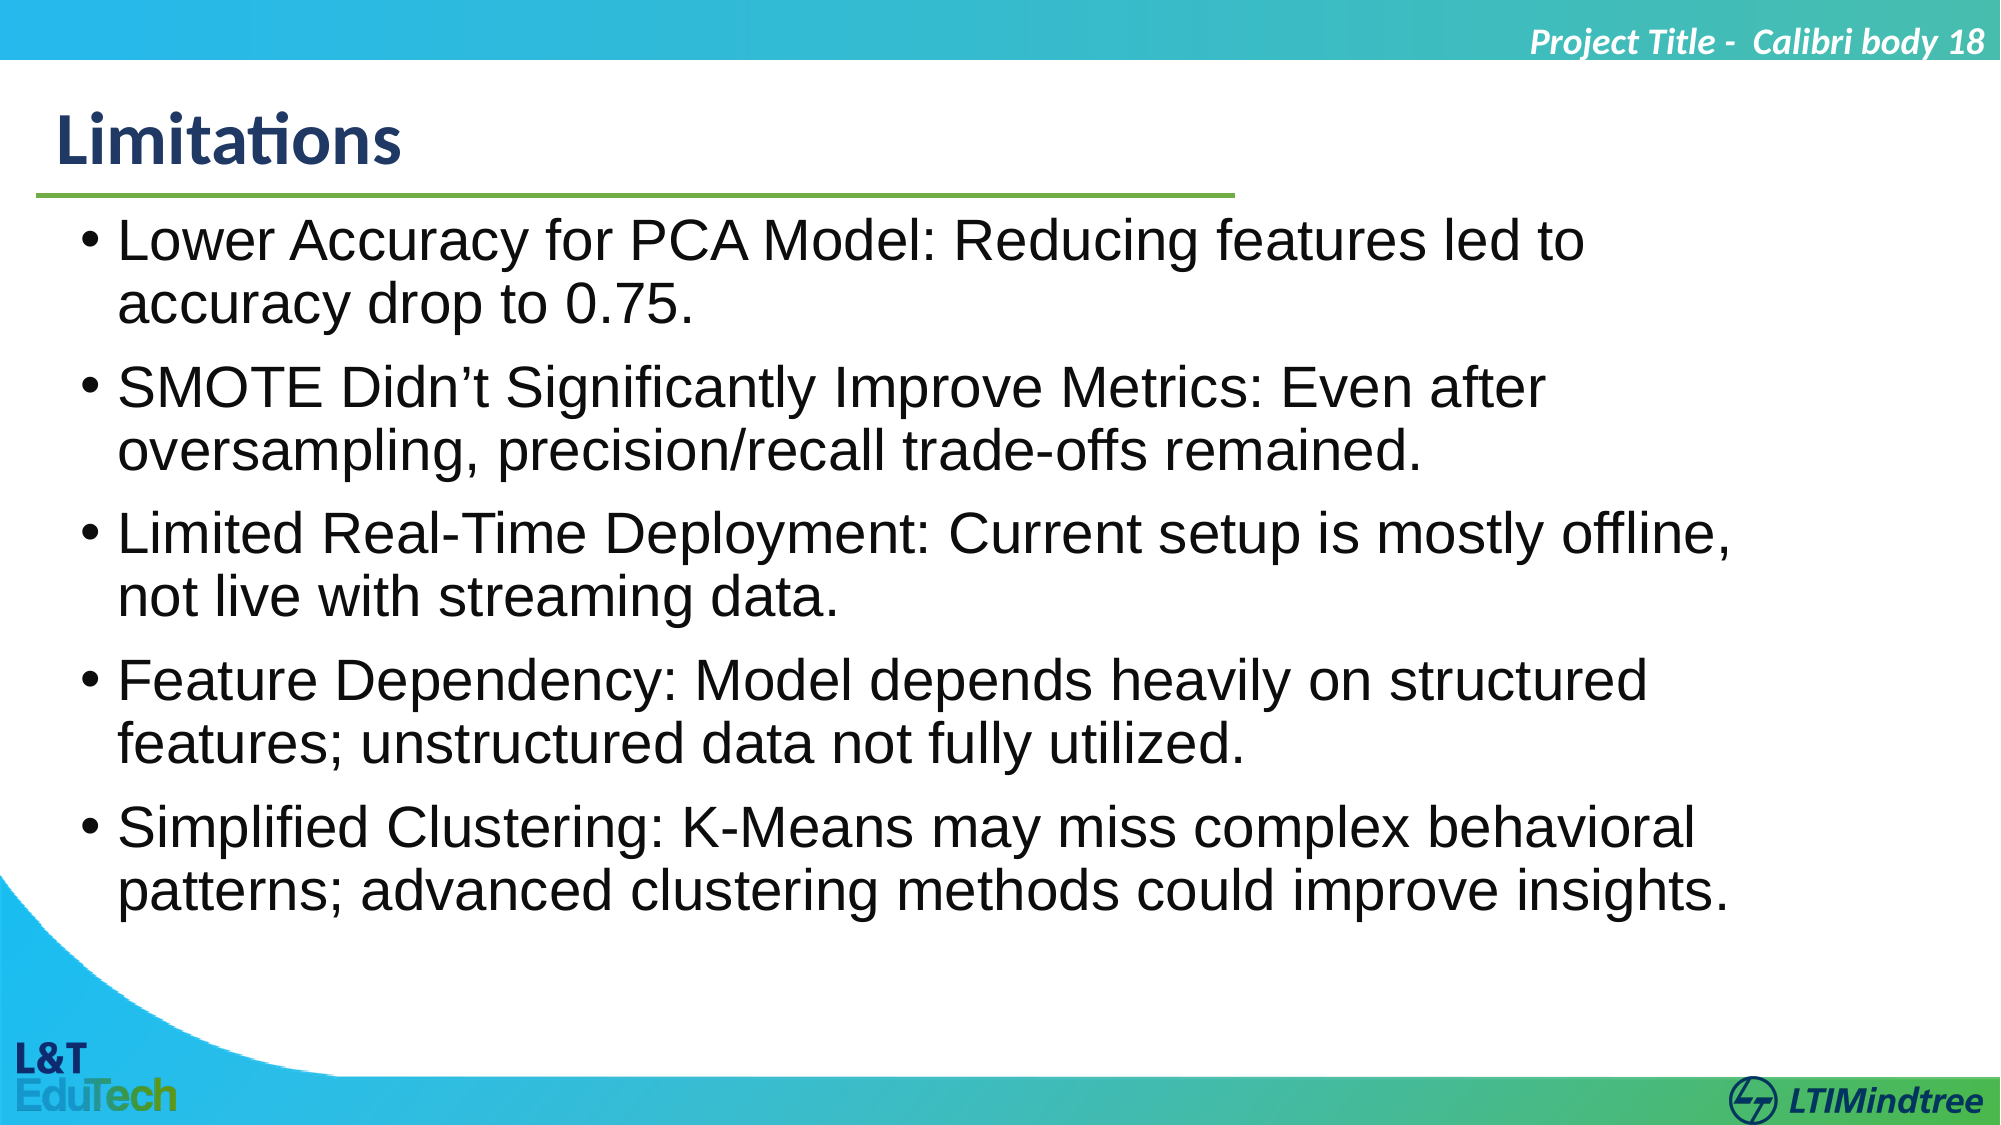

Project Title -  Calibri body 18

Limitations
Lower Accuracy for PCA Model: Reducing features led to accuracy drop to 0.75.
SMOTE Didn’t Significantly Improve Metrics: Even after oversampling, precision/recall trade-offs remained.
Limited Real-Time Deployment: Current setup is mostly offline, not live with streaming data.
Feature Dependency: Model depends heavily on structured features; unstructured data not fully utilized.
Simplified Clustering: K-Means may miss complex behavioral patterns; advanced clustering methods could improve insights.